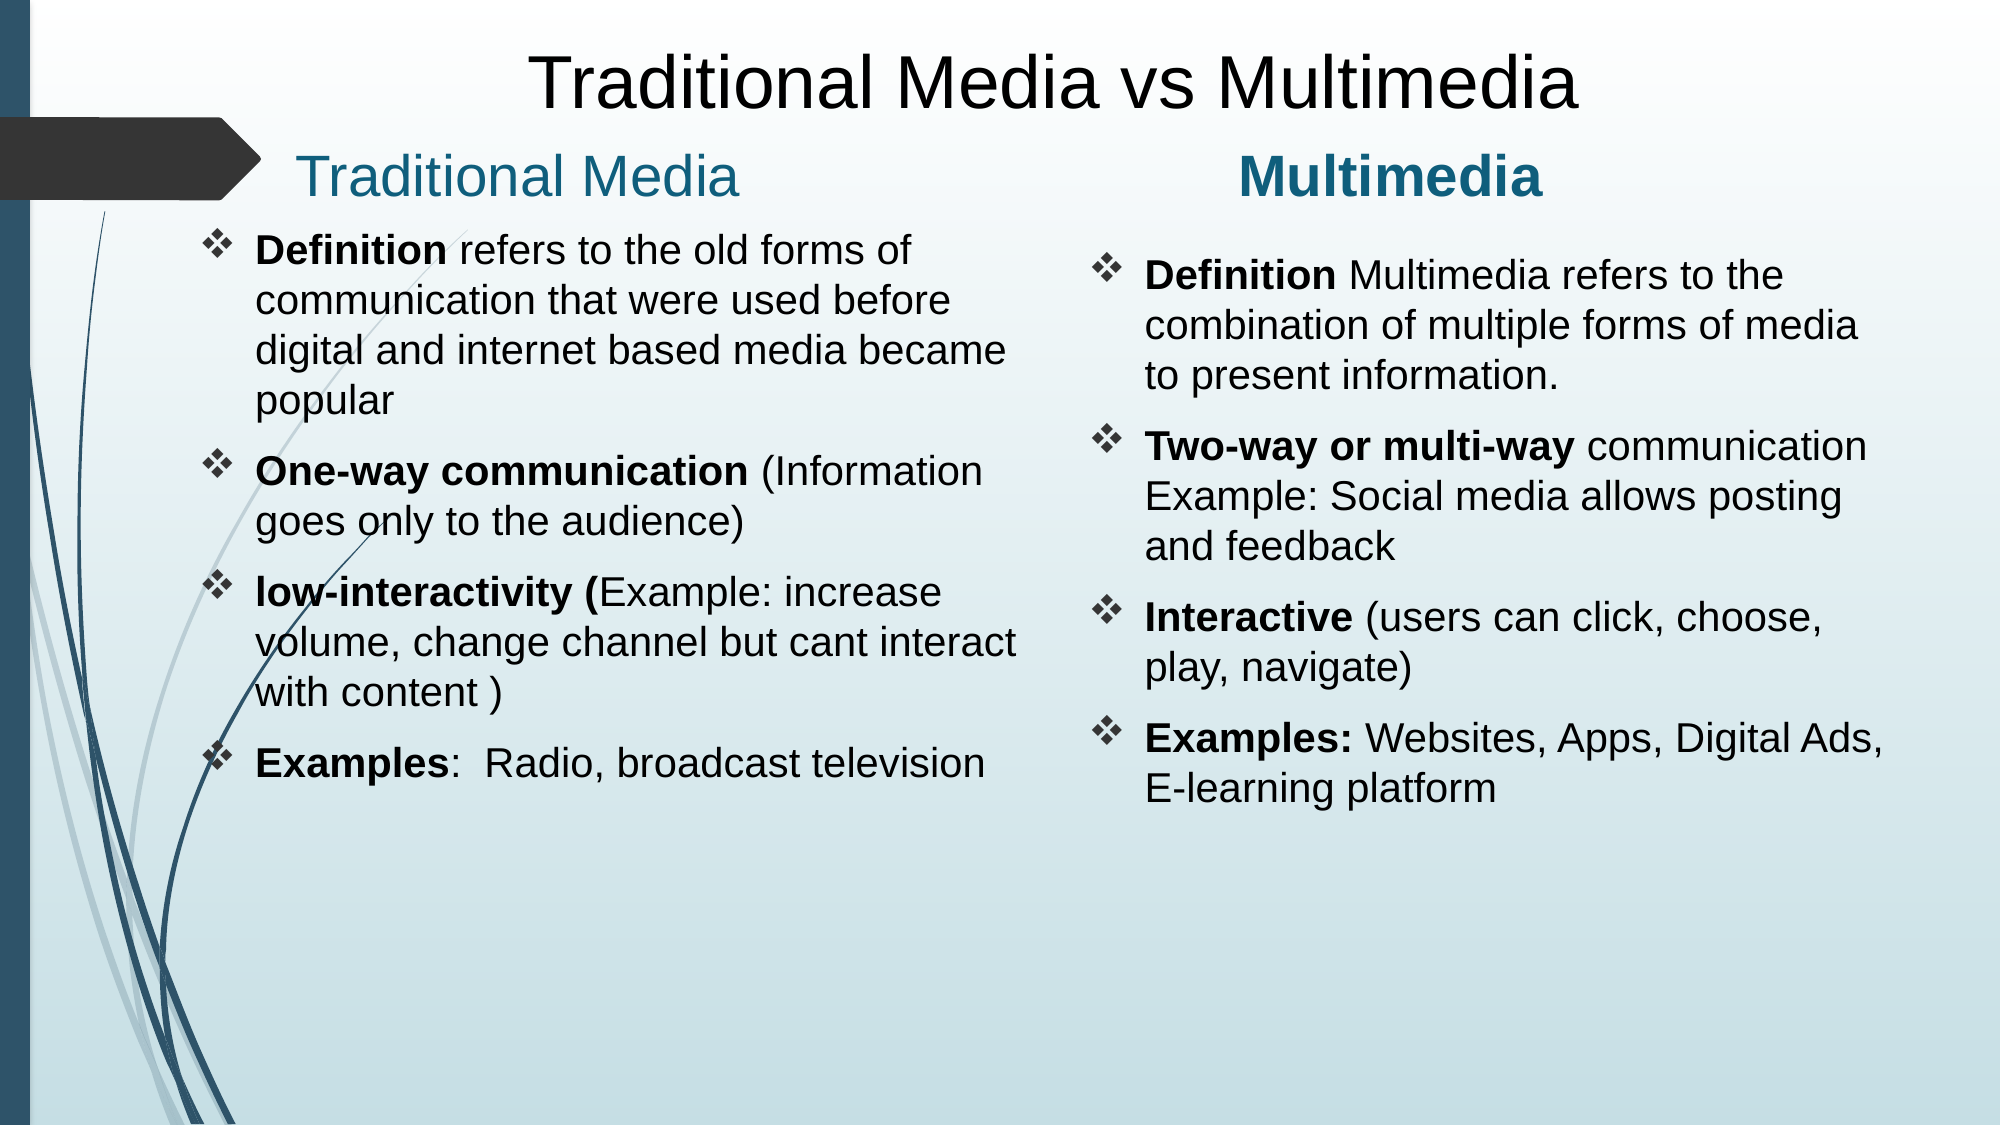

# Traditional Media vs Multimedia
Multimedia
Traditional Media
Definition refers to the old forms of communication that were used before digital and internet based media became popular
One-way communication (Information goes only to the audience)
low-interactivity (Example: increase volume, change channel but cant interact with content )
Examples:  Radio, broadcast television
Definition Multimedia refers to the combination of multiple forms of media to present information.
Two-way or multi-way communication Example: Social media allows posting and feedback
Interactive (users can click, choose, play, navigate)
Examples: Websites, Apps, Digital Ads, E-learning platform